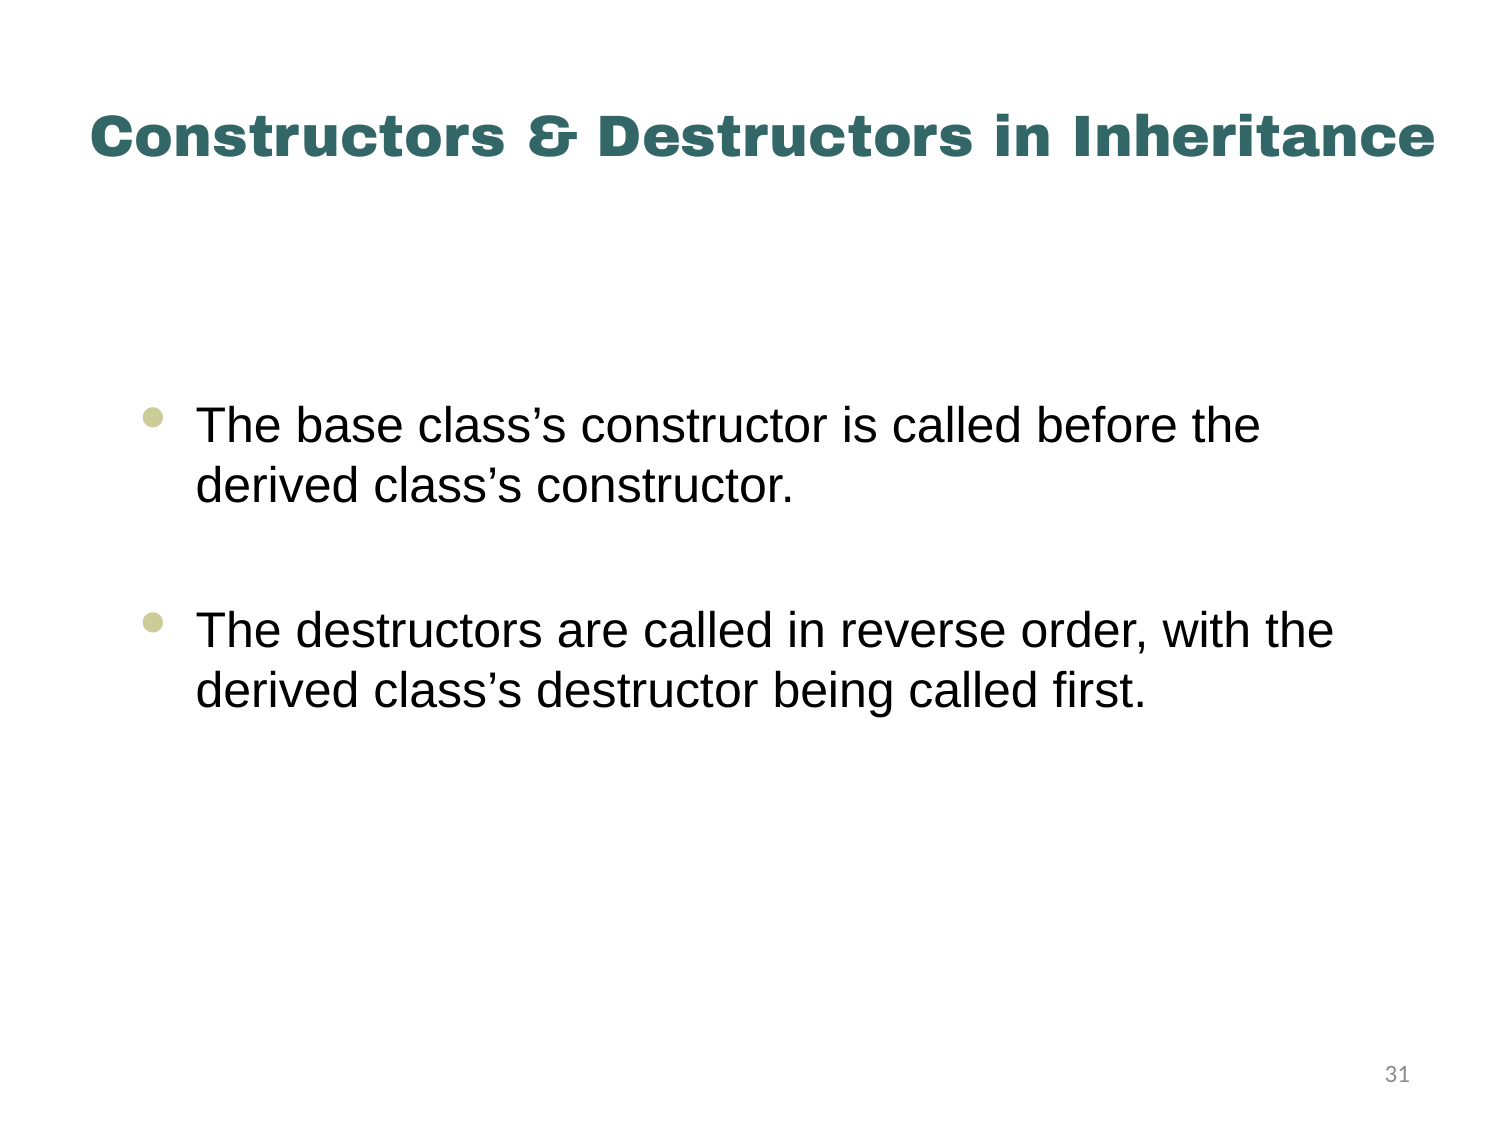

Constructors & Destructors in Inheritance

The base class’s constructor is called before the derived class’s constructor.

The destructors are called in reverse order, with the derived class’s destructor being called first.

31